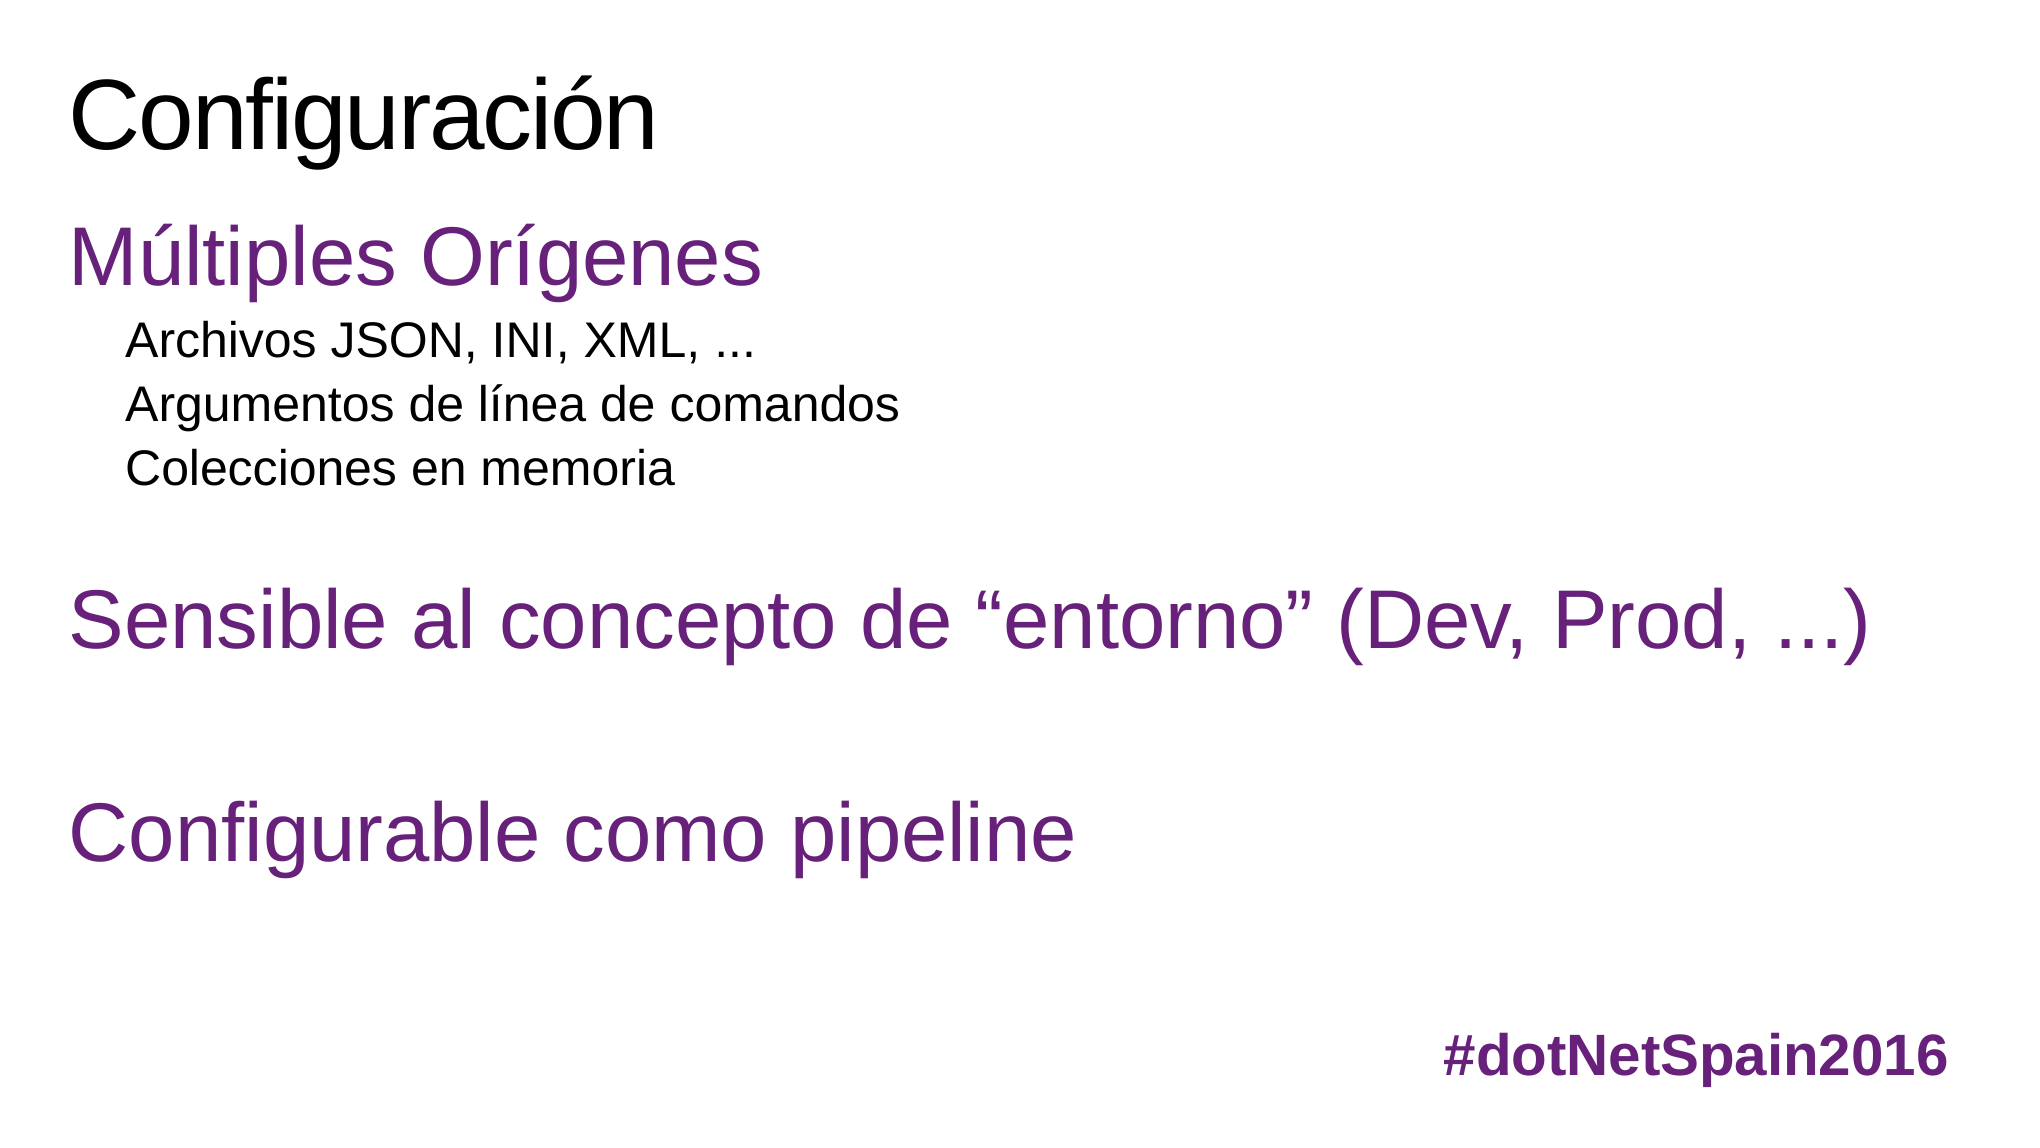

# Configuración
Múltiples Orígenes
Archivos JSON, INI, XML, ...
Argumentos de línea de comandos
Colecciones en memoria

Sensible al concepto de “entorno” (Dev, Prod, ...)

Configurable como pipeline